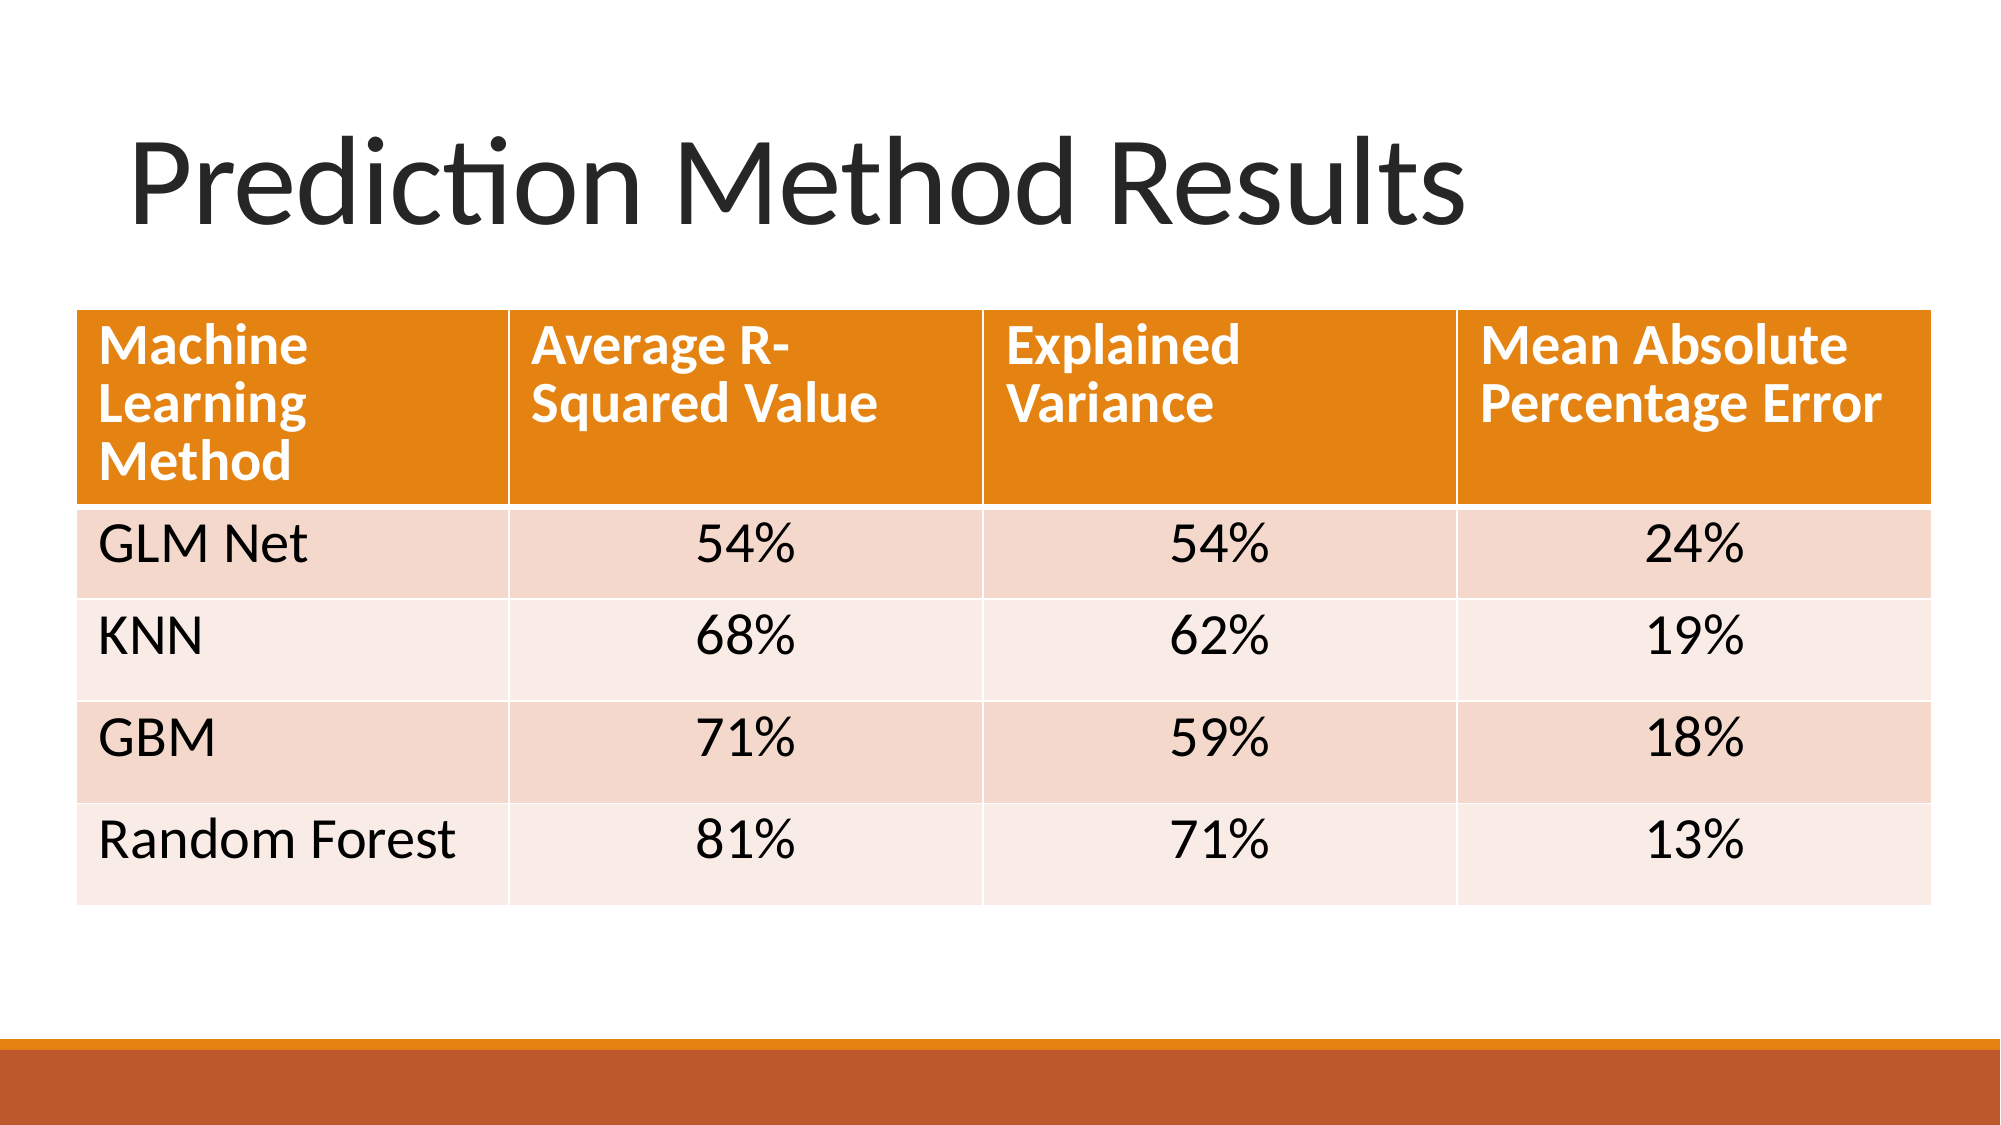

# Prediction Method Results
| Machine Learning Method | Average R-Squared Value | Explained Variance | Mean Absolute Percentage Error |
| --- | --- | --- | --- |
| GLM Net | 54% | 54% | 24% |
| KNN | 68% | 62% | 19% |
| GBM | 71% | 59% | 18% |
| Random Forest | 81% | 71% | 13% |